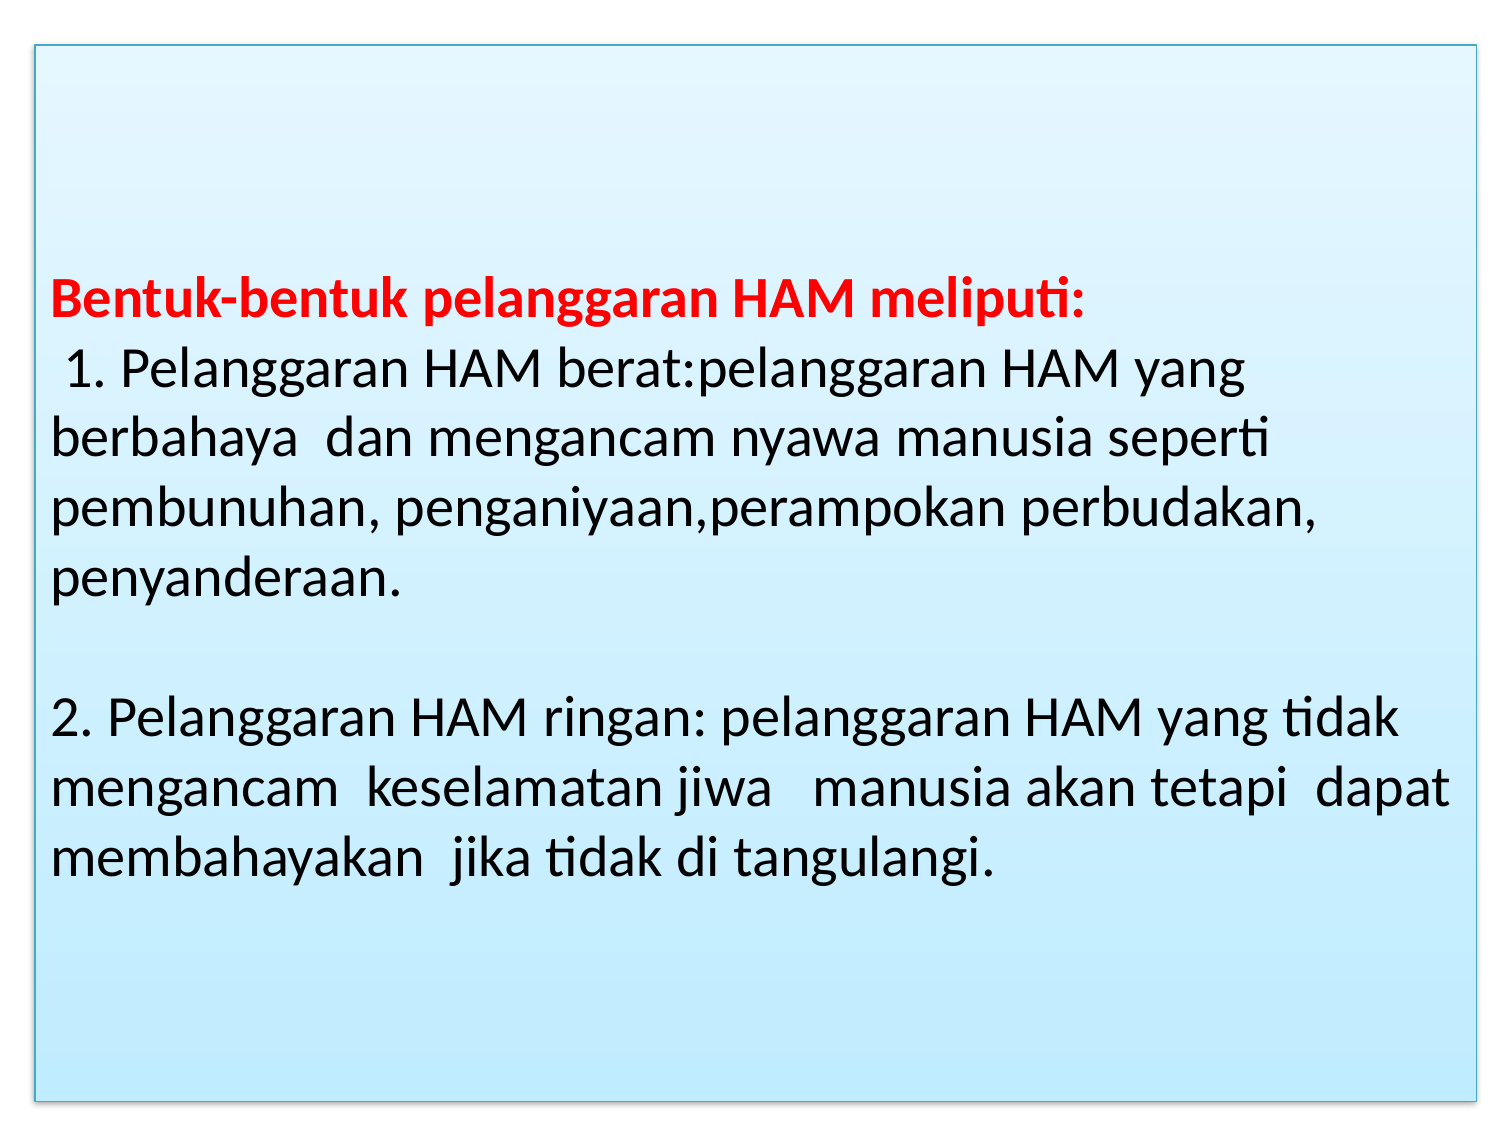

# Bentuk-bentuk pelanggaran HAM meliputi: 1. Pelanggaran HAM berat:pelanggaran HAM yang berbahaya  dan mengancam nyawa manusia seperti pembunuhan, penganiyaan,perampokan perbudakan, penyanderaan. 2. Pelanggaran HAM ringan: pelanggaran HAM yang tidak mengancam  keselamatan jiwa   manusia akan tetapi  dapat membahayakan  jika tidak di tangulangi.